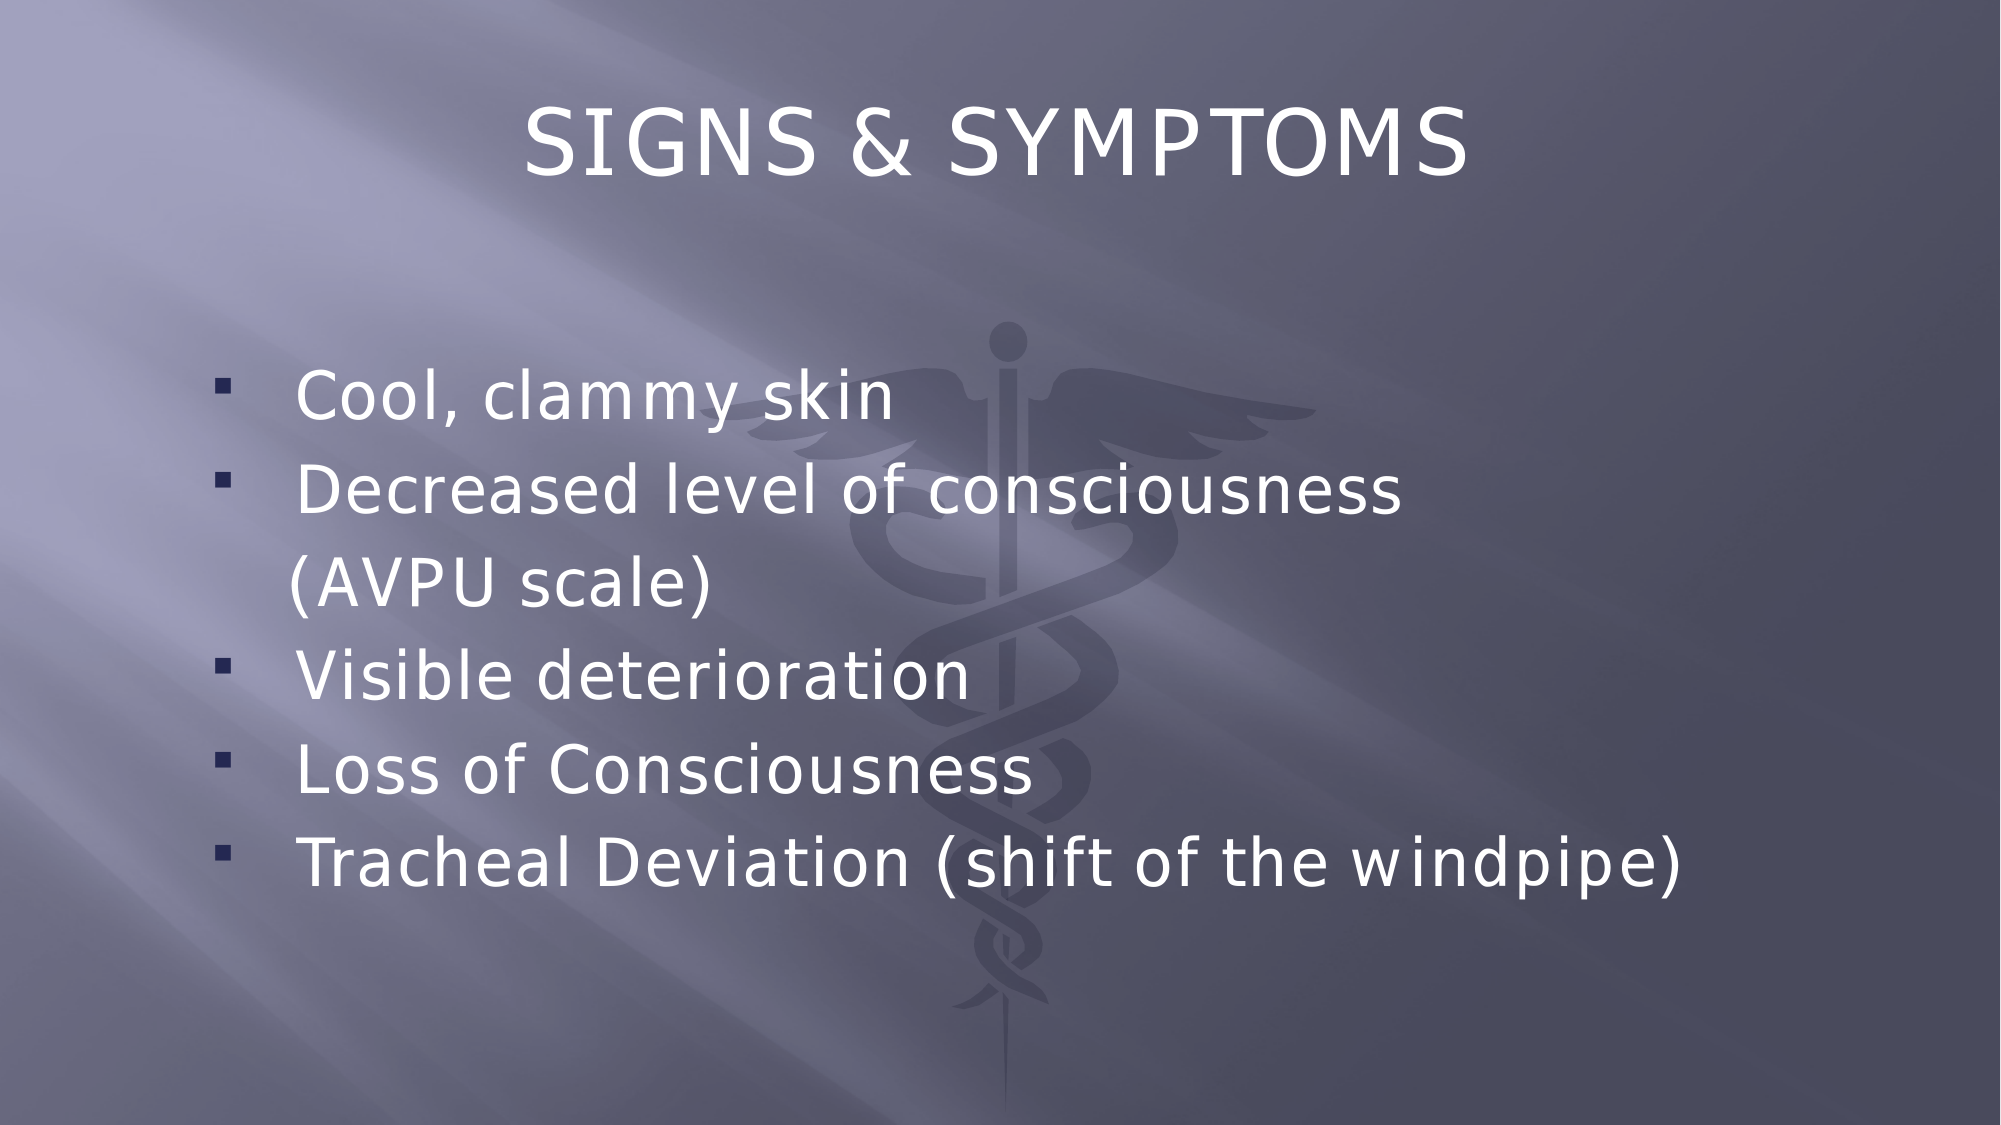

# SIGNS & SYMPTOMS

  Cool, clammy skin
  Decreased level of consciousness
    (AVPU scale)
  Visible deterioration
  Loss of Consciousness
  Tracheal Deviation (shift of the windpipe)